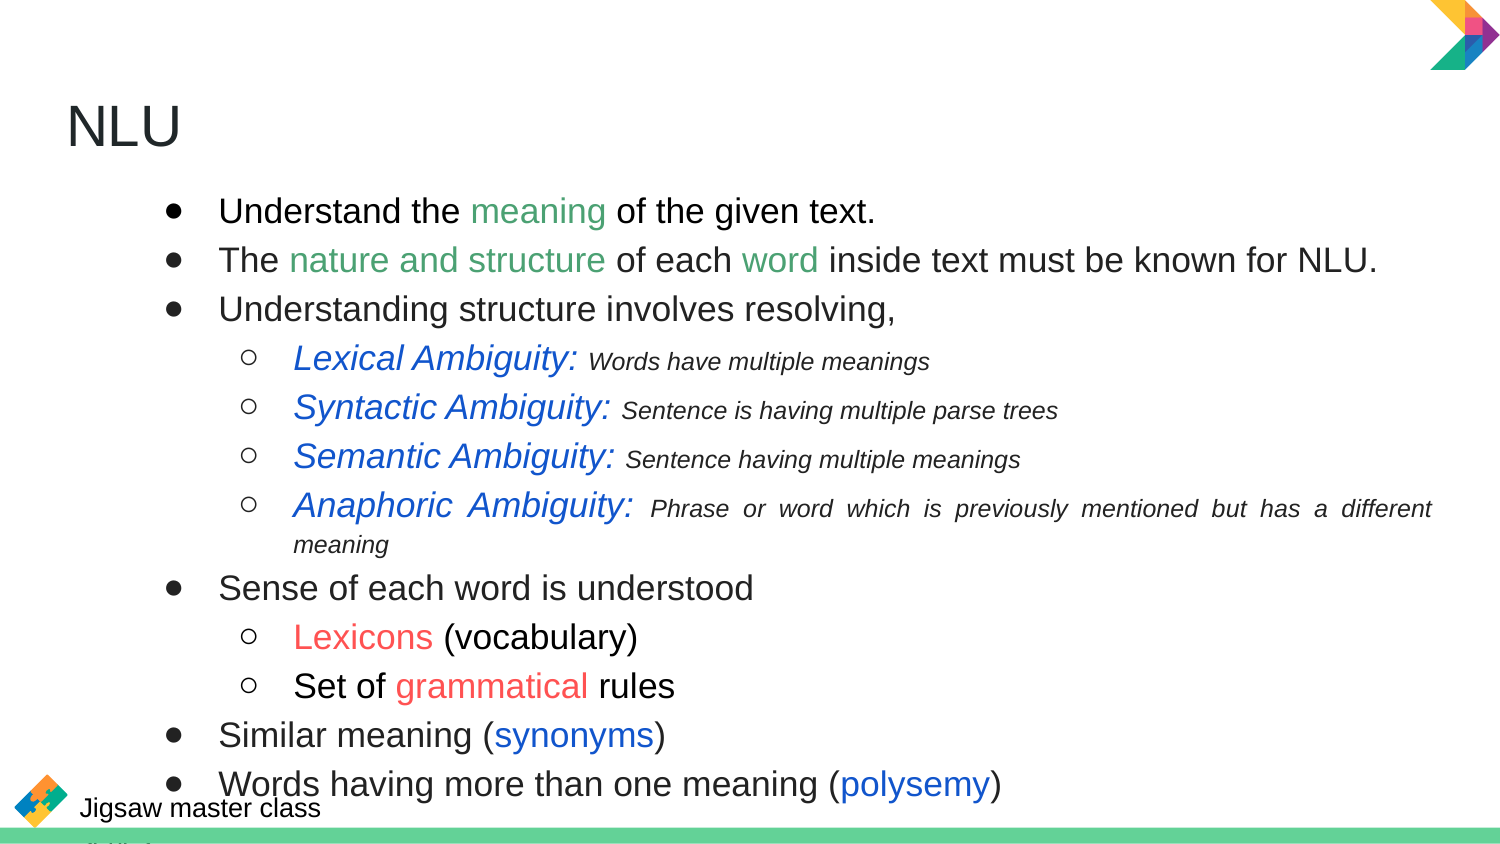

# NLU
Understand the meaning of the given text.
The nature and structure of each word inside text must be known for NLU.
Understanding structure involves resolving,
Lexical Ambiguity: Words have multiple meanings
Syntactic Ambiguity: Sentence is having multiple parse trees
Semantic Ambiguity: Sentence having multiple meanings
Anaphoric Ambiguity: Phrase or word which is previously mentioned but has a different meaning
Sense of each word is understood
Lexicons (vocabulary)
Set of grammatical rules
Similar meaning (synonyms)
Words having more than one meaning (polysemy)